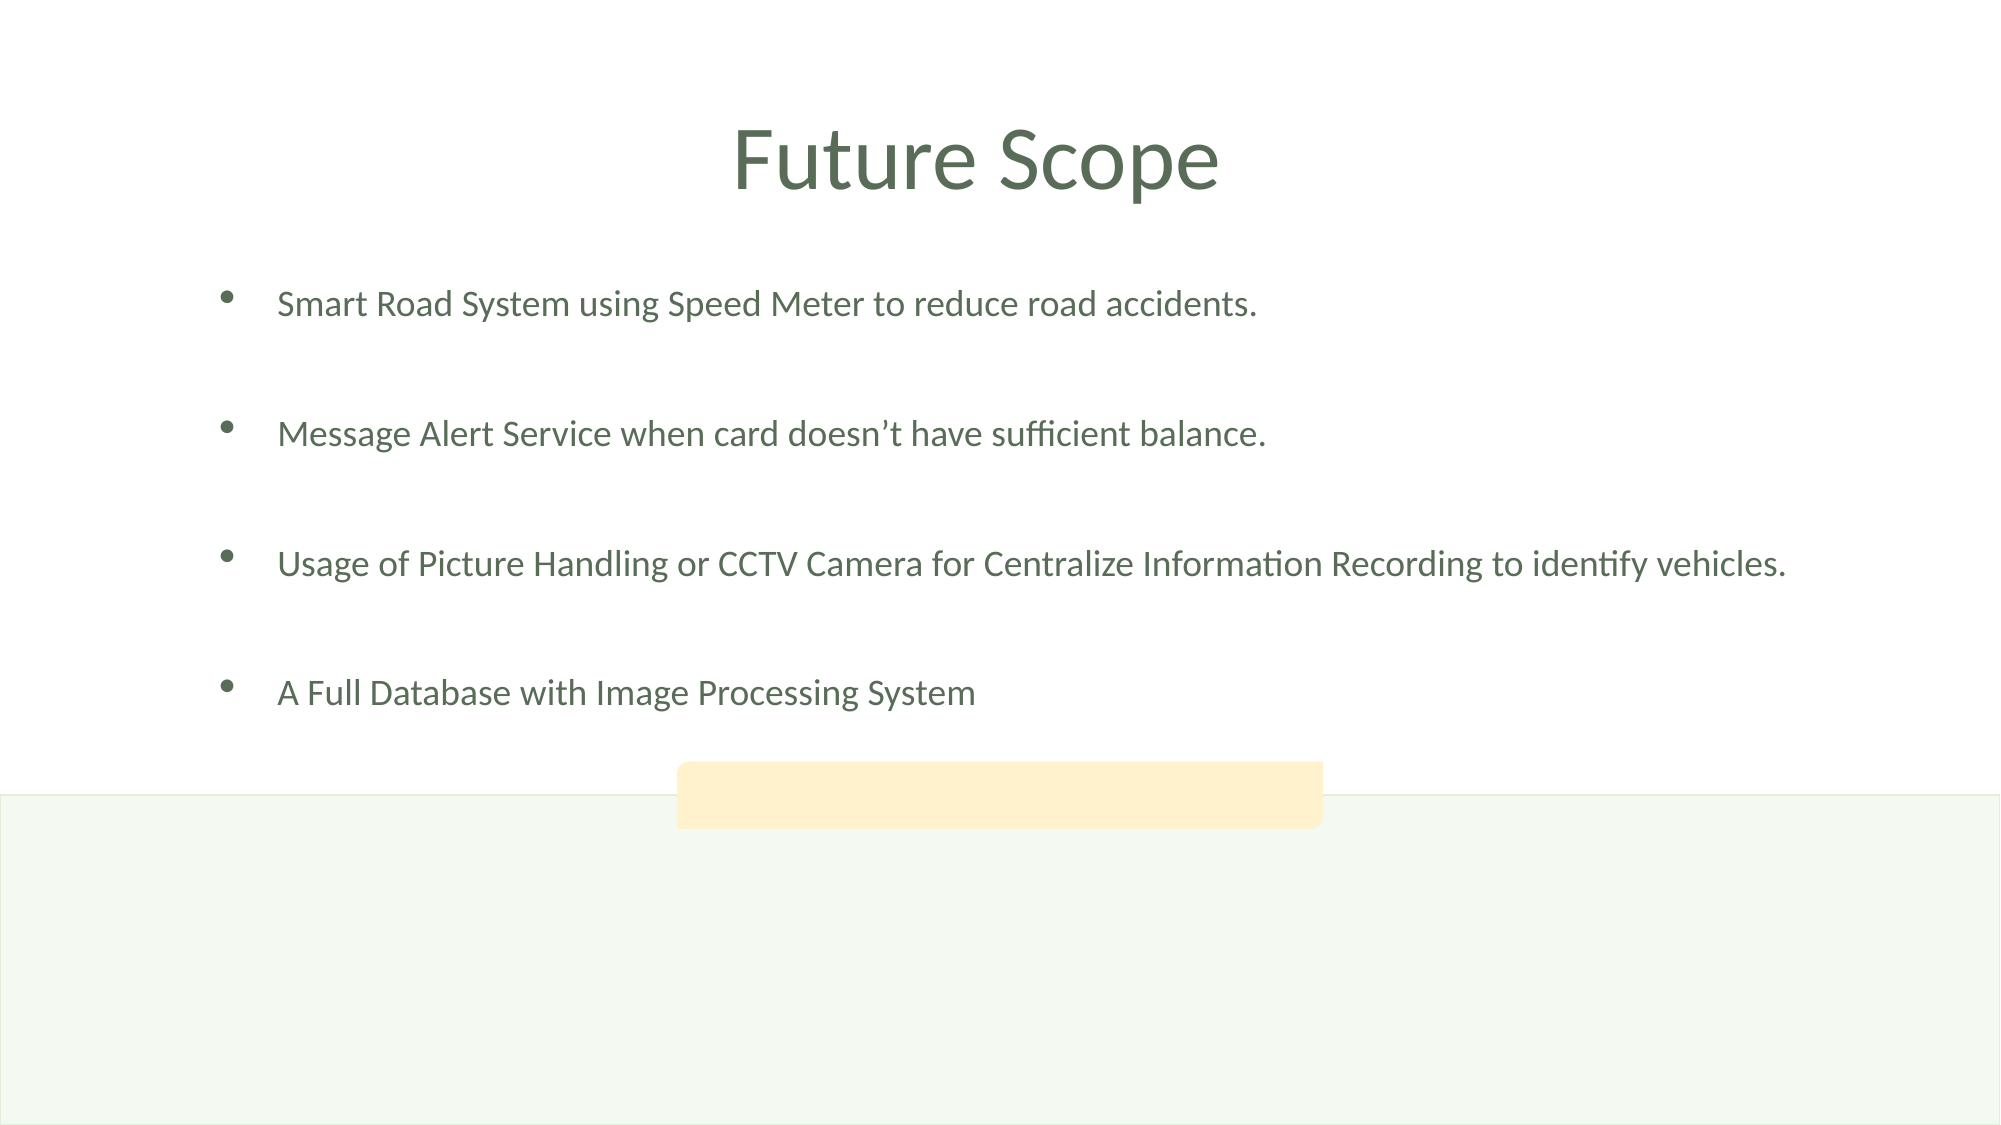

Future Scope
Smart Road System using Speed Meter to reduce road accidents.

Message Alert Service when card doesn’t have sufficient balance.

Usage of Picture Handling or CCTV Camera for Centralize Information Recording to identify vehicles.

A Full Database with Image Processing System